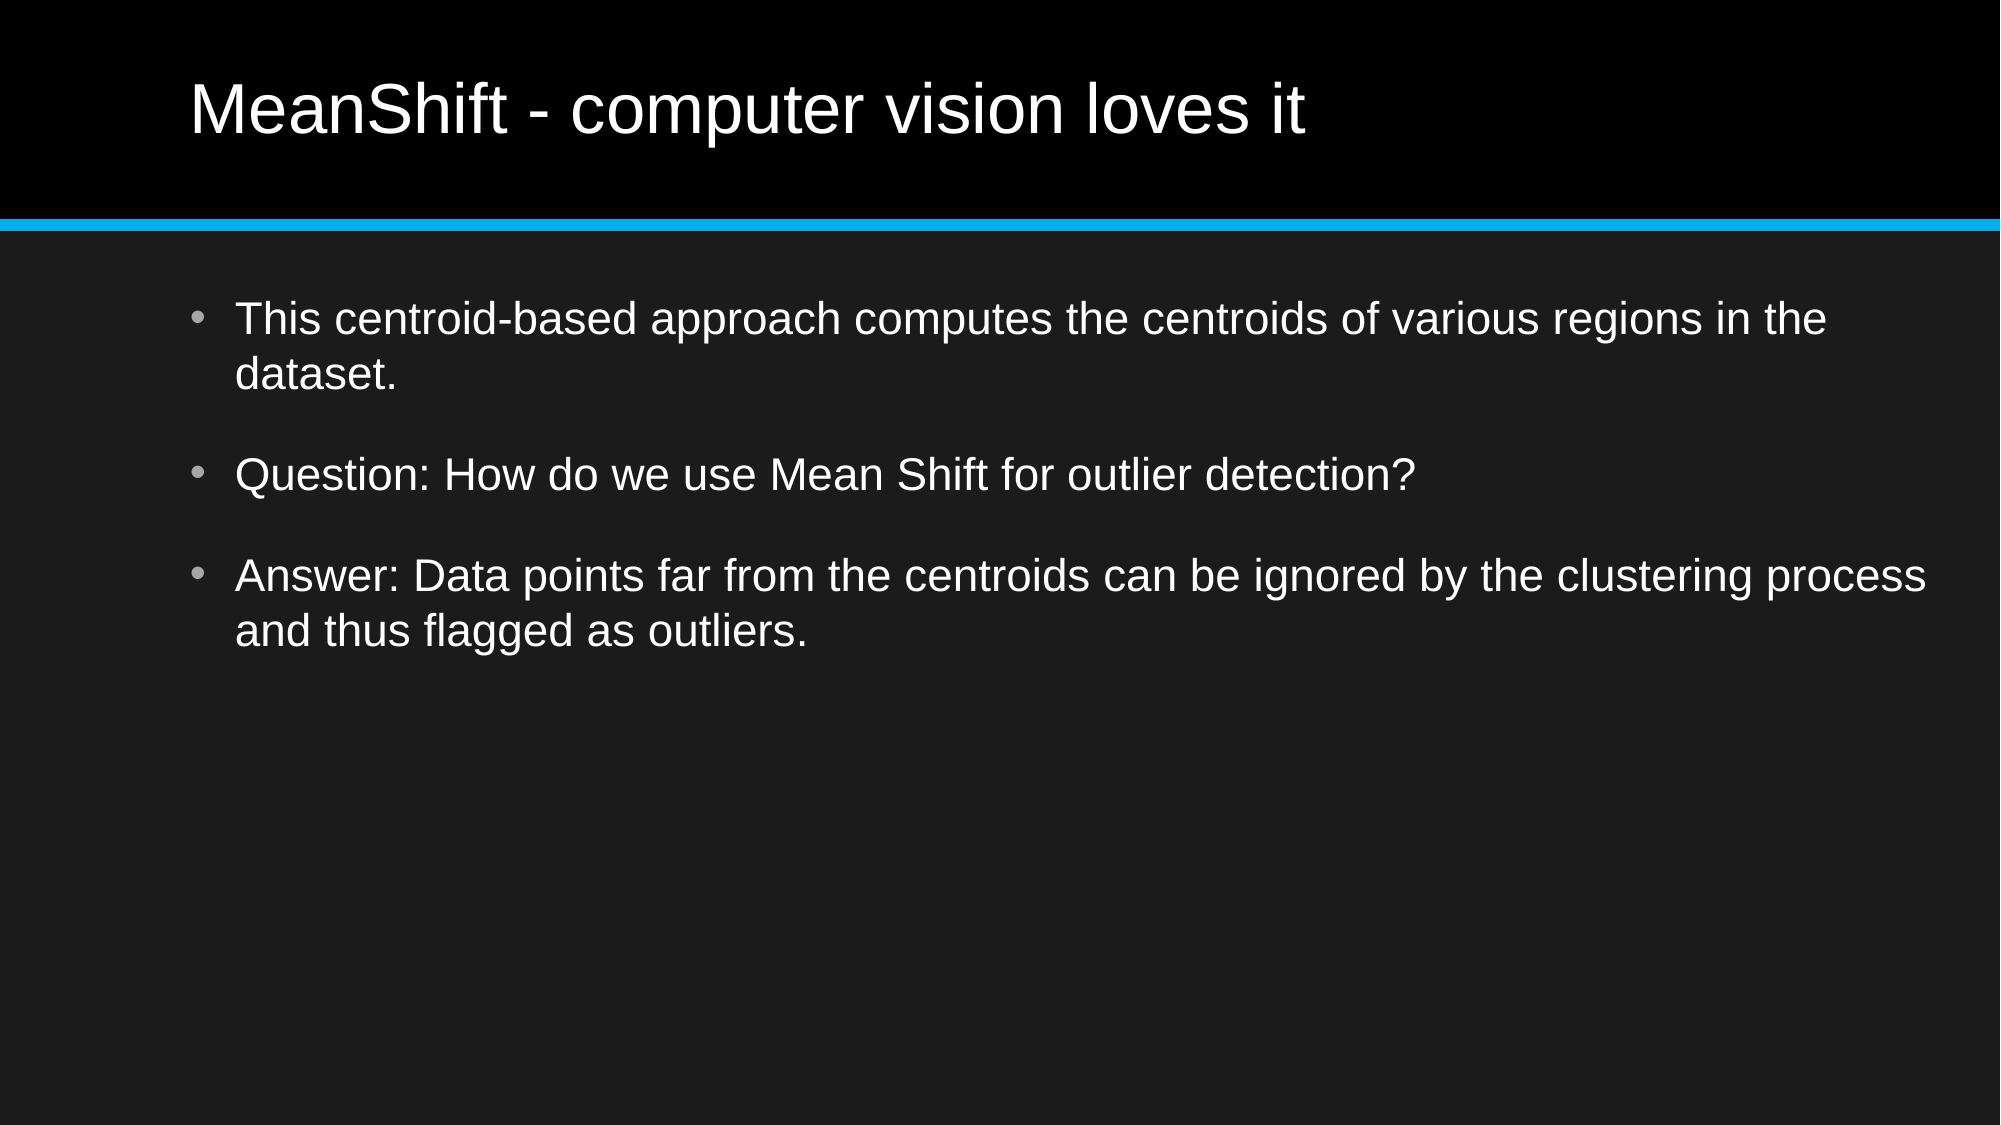

# MeanShift - computer vision loves it
This centroid-based approach computes the centroids of various regions in the dataset.
Question: How do we use Mean Shift for outlier detection?
Answer: Data points far from the centroids can be ignored by the clustering process and thus flagged as outliers.